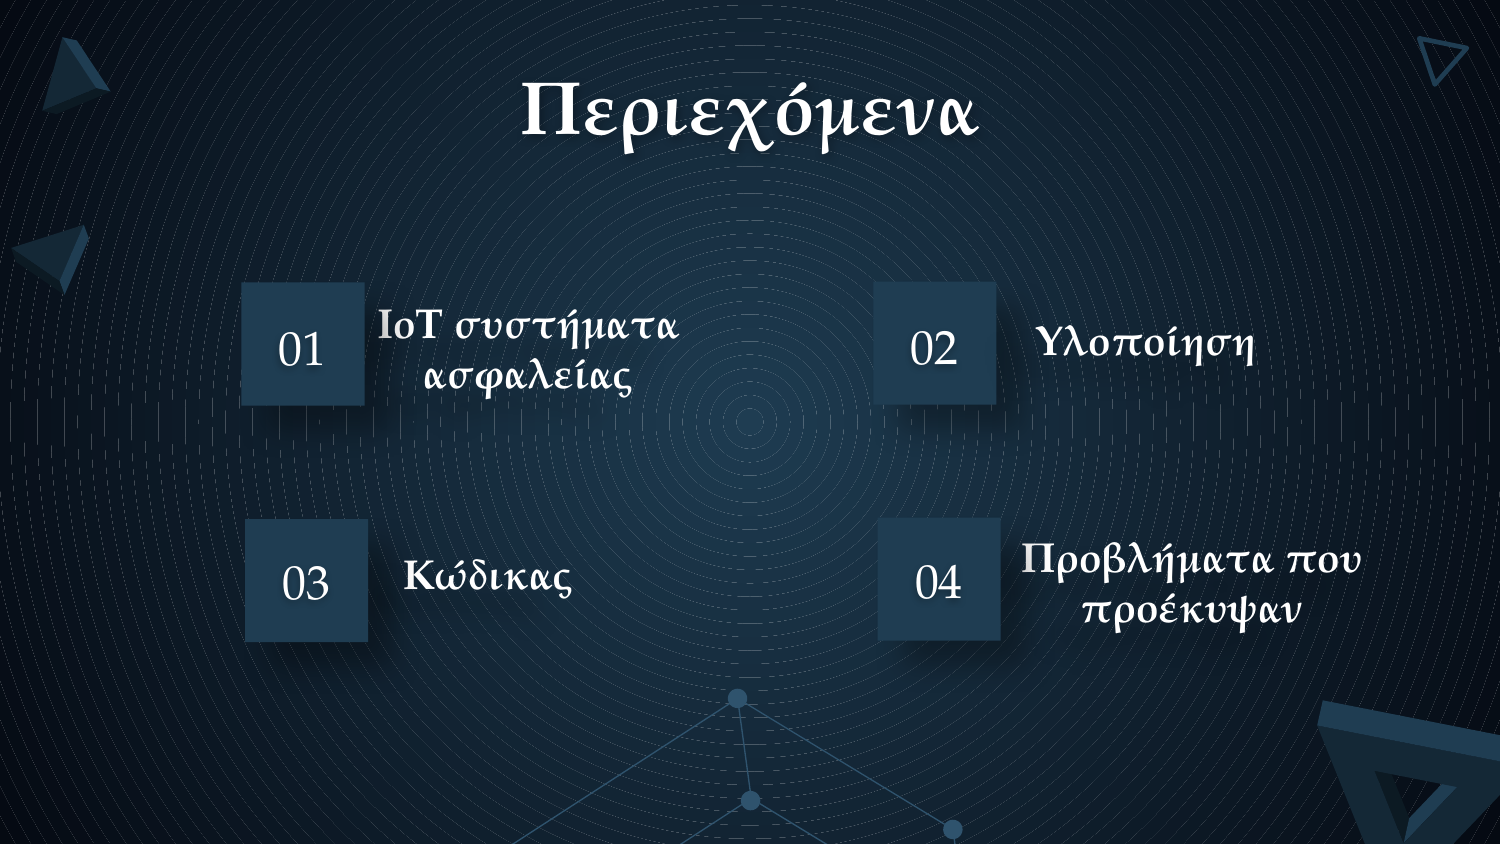

Περιεχόμενα
ΙοΤ συστήματα ασφαλείας

# 01
Υλοποίηση
02

Προβλήματα που προέκυψαν
Κώδικας
04
03